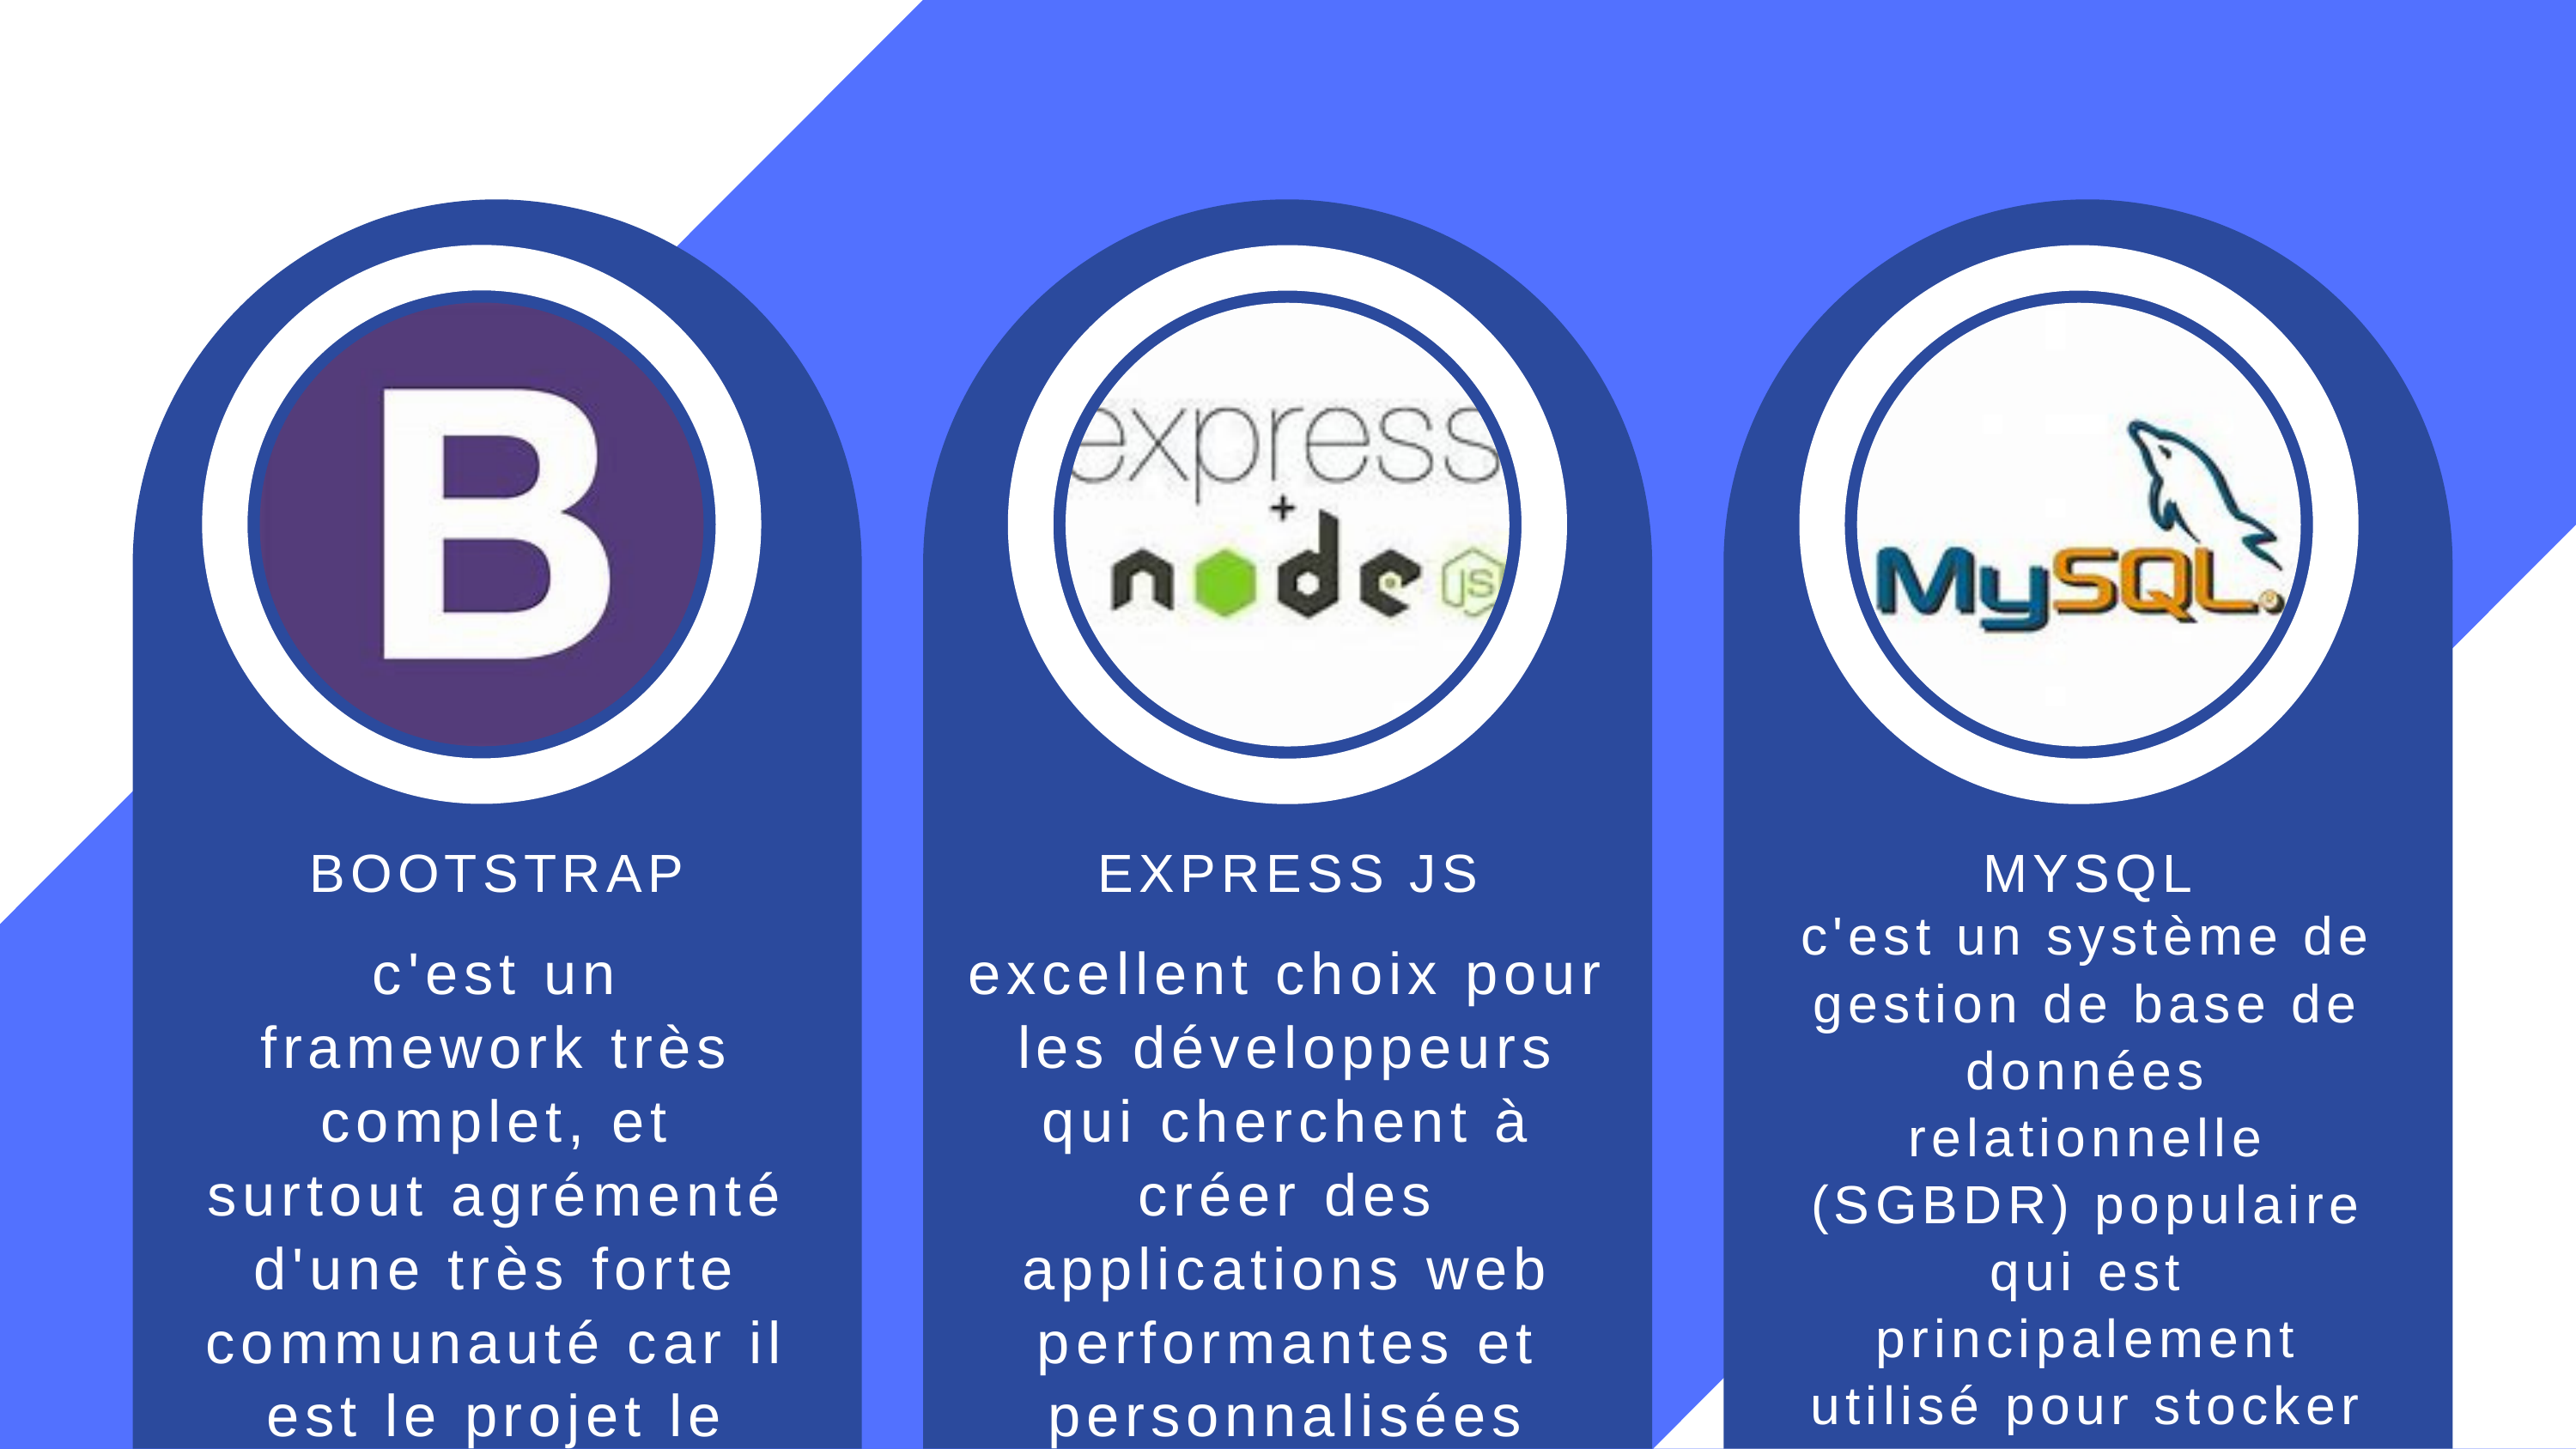

BOOTSTRAP
EXPRESS JS
MYSQL
c'est un système de gestion de base de données relationnelle (SGBDR) populaire qui est principalement utilisé pour stocker et gérer des données.
c'est un framework très complet, et surtout agrémenté d'une très forte communauté car il est le projet le plus « forké ».
excellent choix pour les développeurs qui cherchent à créer des applications web performantes et personnalisées avec Node JS.